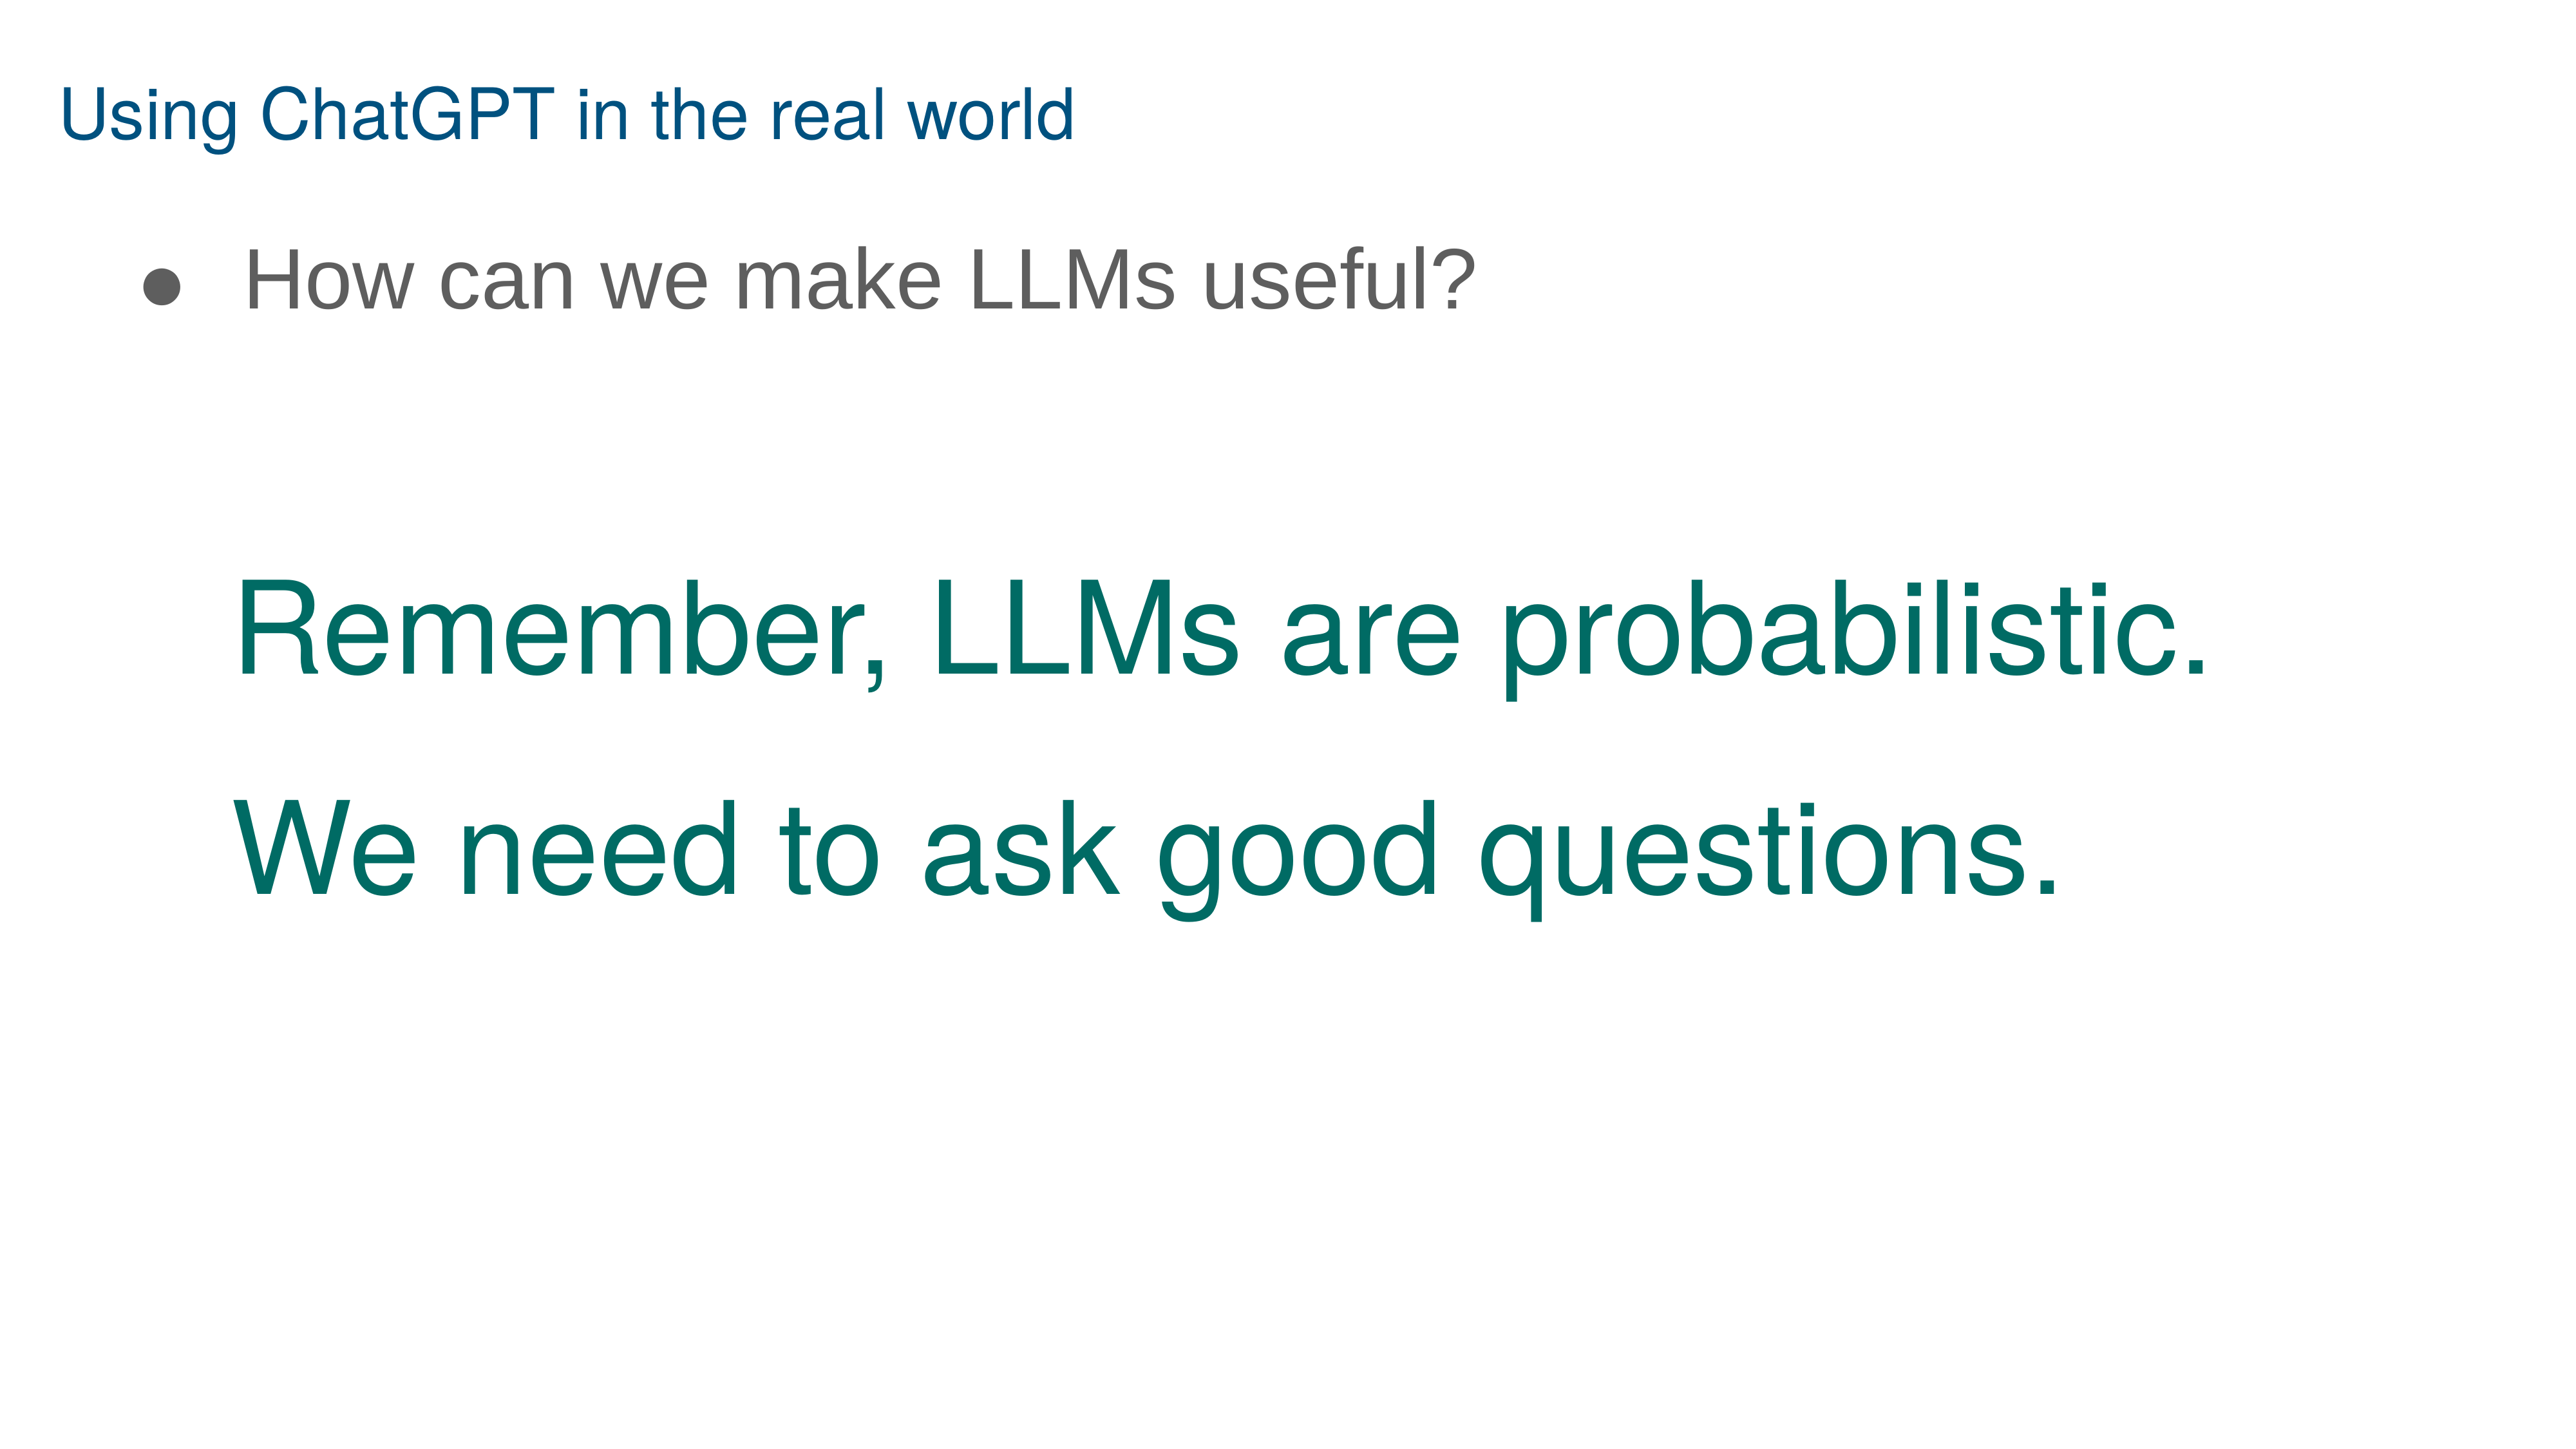

Using ChatGPT in the real world
How can we make LLMs useful?
Remember, LLMs are probabilistic.
We need to ask good questions.